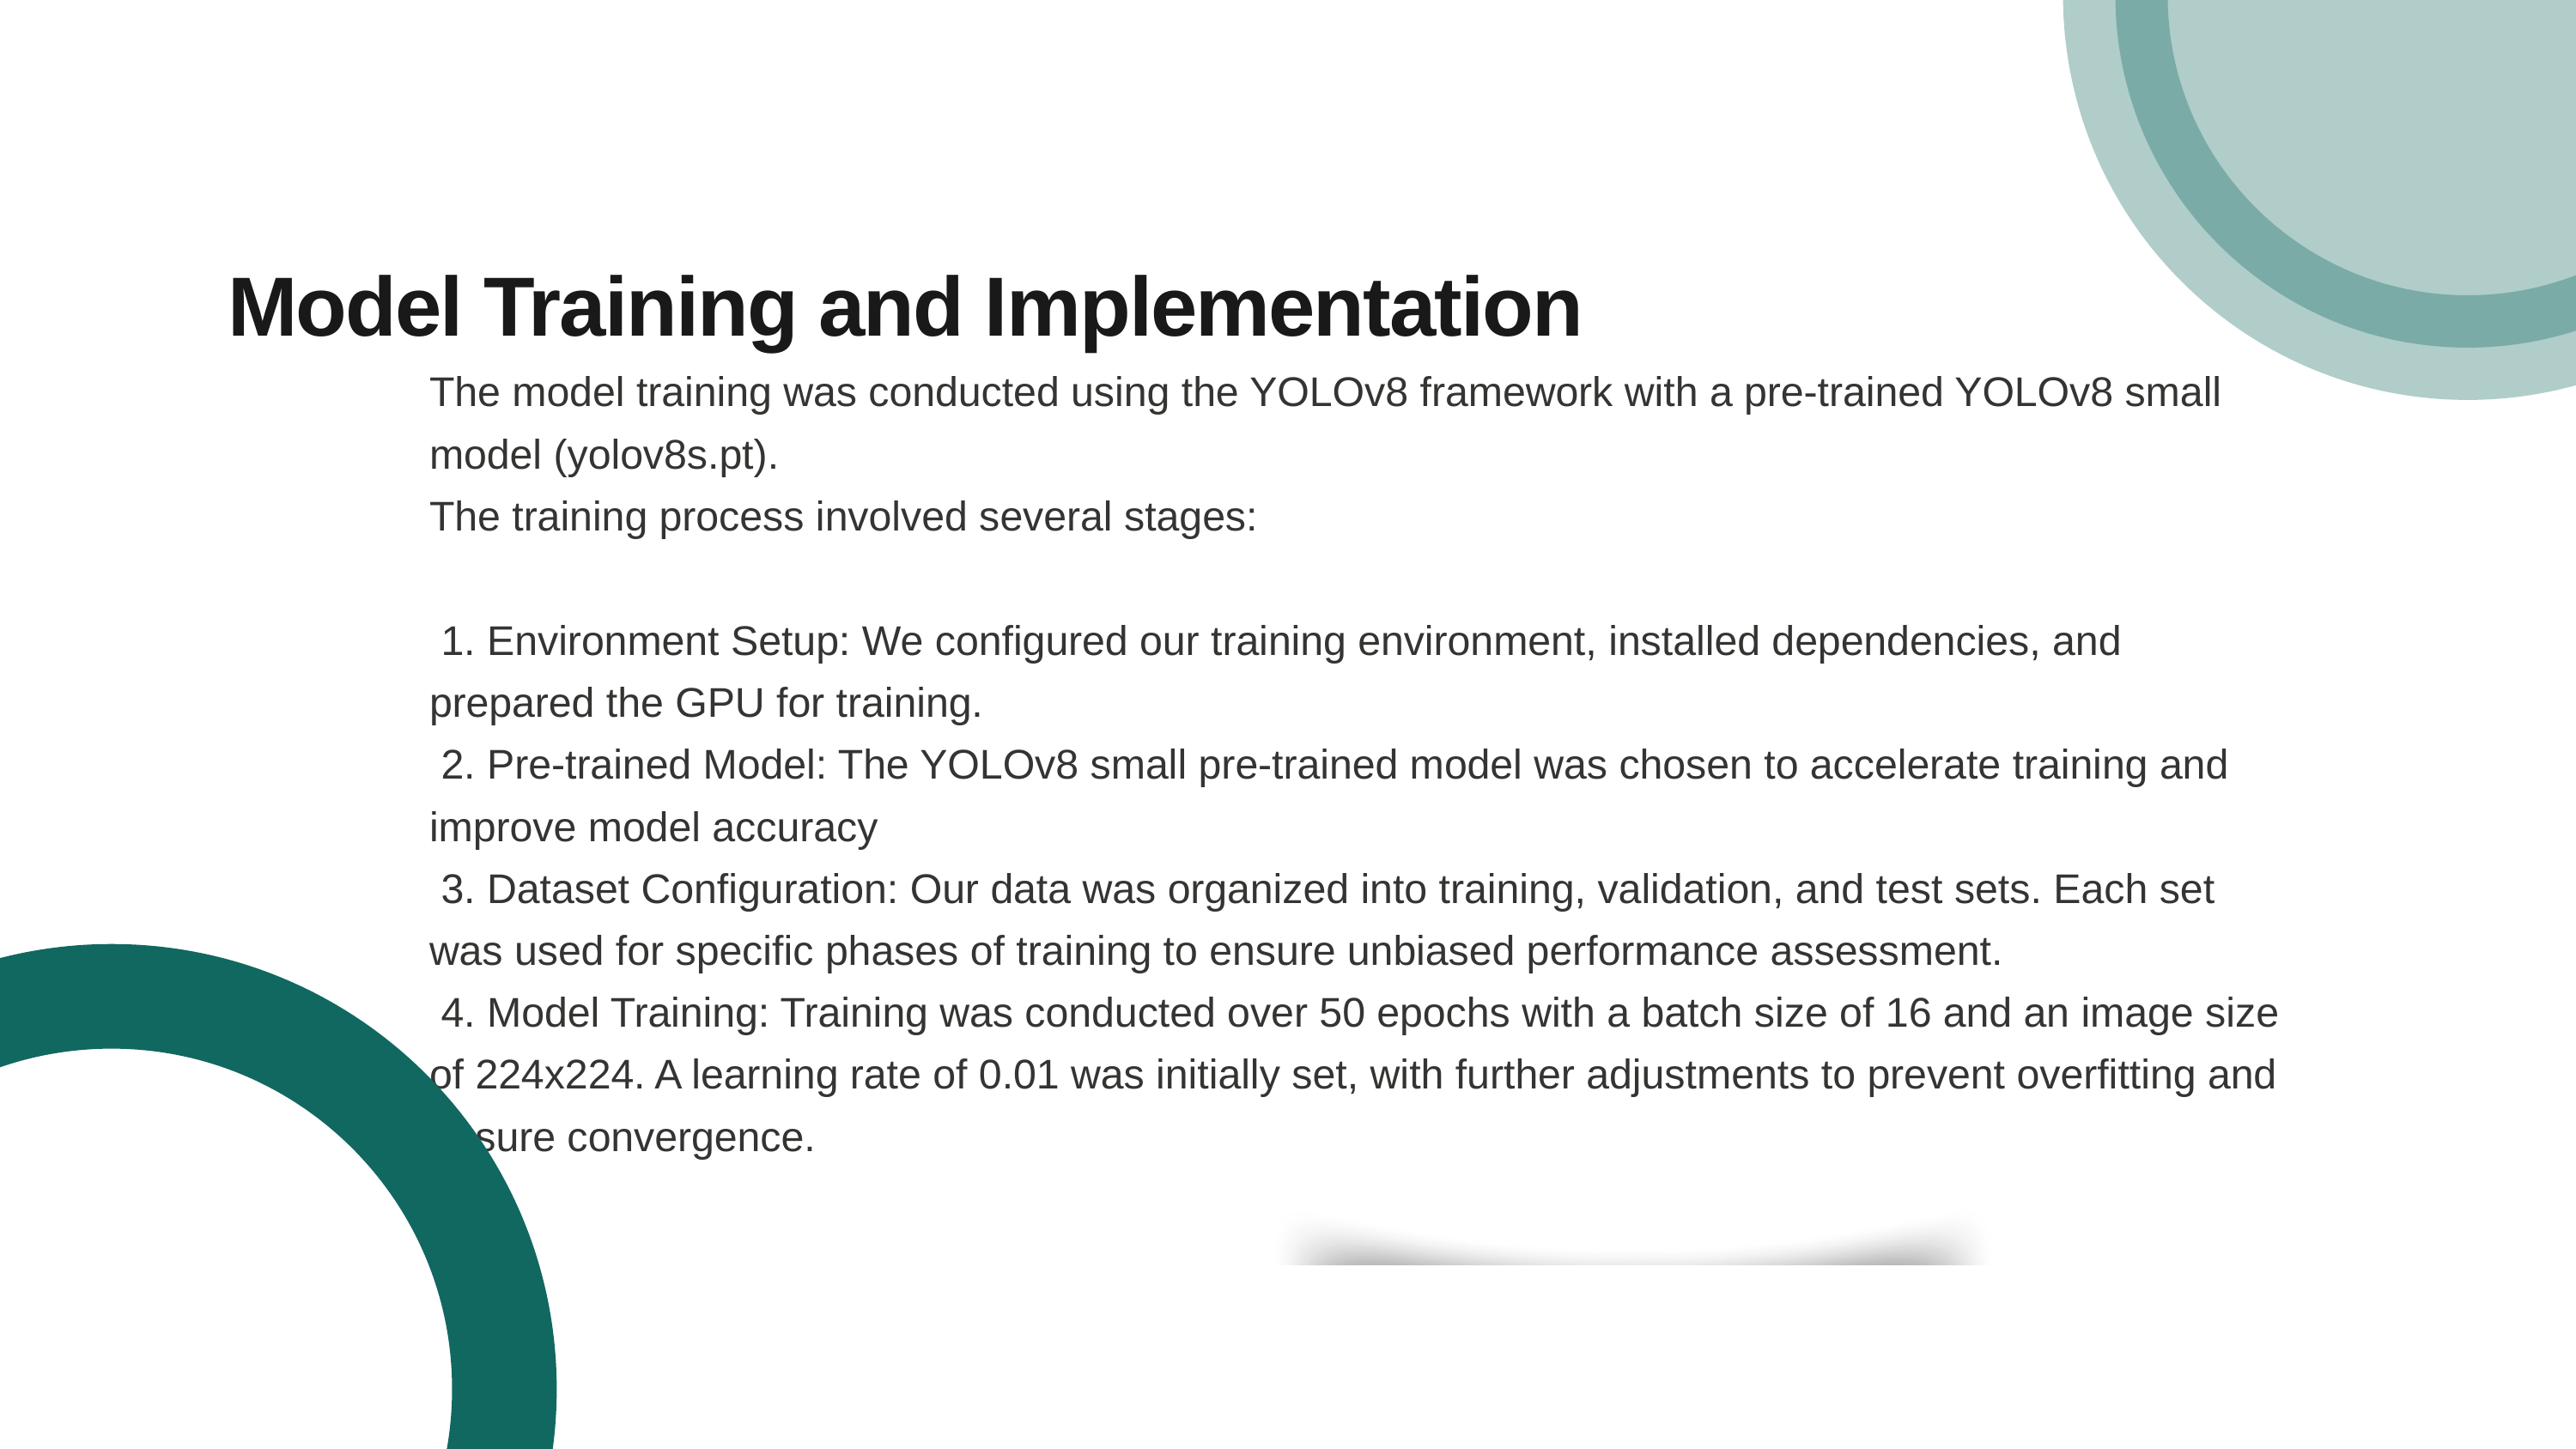

Model Training and Implementation
The model training was conducted using the YOLOv8 framework with a pre-trained YOLOv8 small model (yolov8s.pt).
The training process involved several stages:

 1. Environment Setup: We configured our training environment, installed dependencies, and prepared the GPU for training.
 2. Pre-trained Model: The YOLOv8 small pre-trained model was chosen to accelerate training and improve model accuracy
 3. Dataset Configuration: Our data was organized into training, validation, and test sets. Each set was used for specific phases of training to ensure unbiased performance assessment.
 4. Model Training: Training was conducted over 50 epochs with a batch size of 16 and an image size of 224x224. A learning rate of 0.01 was initially set, with further adjustments to prevent overfitting and ensure convergence.